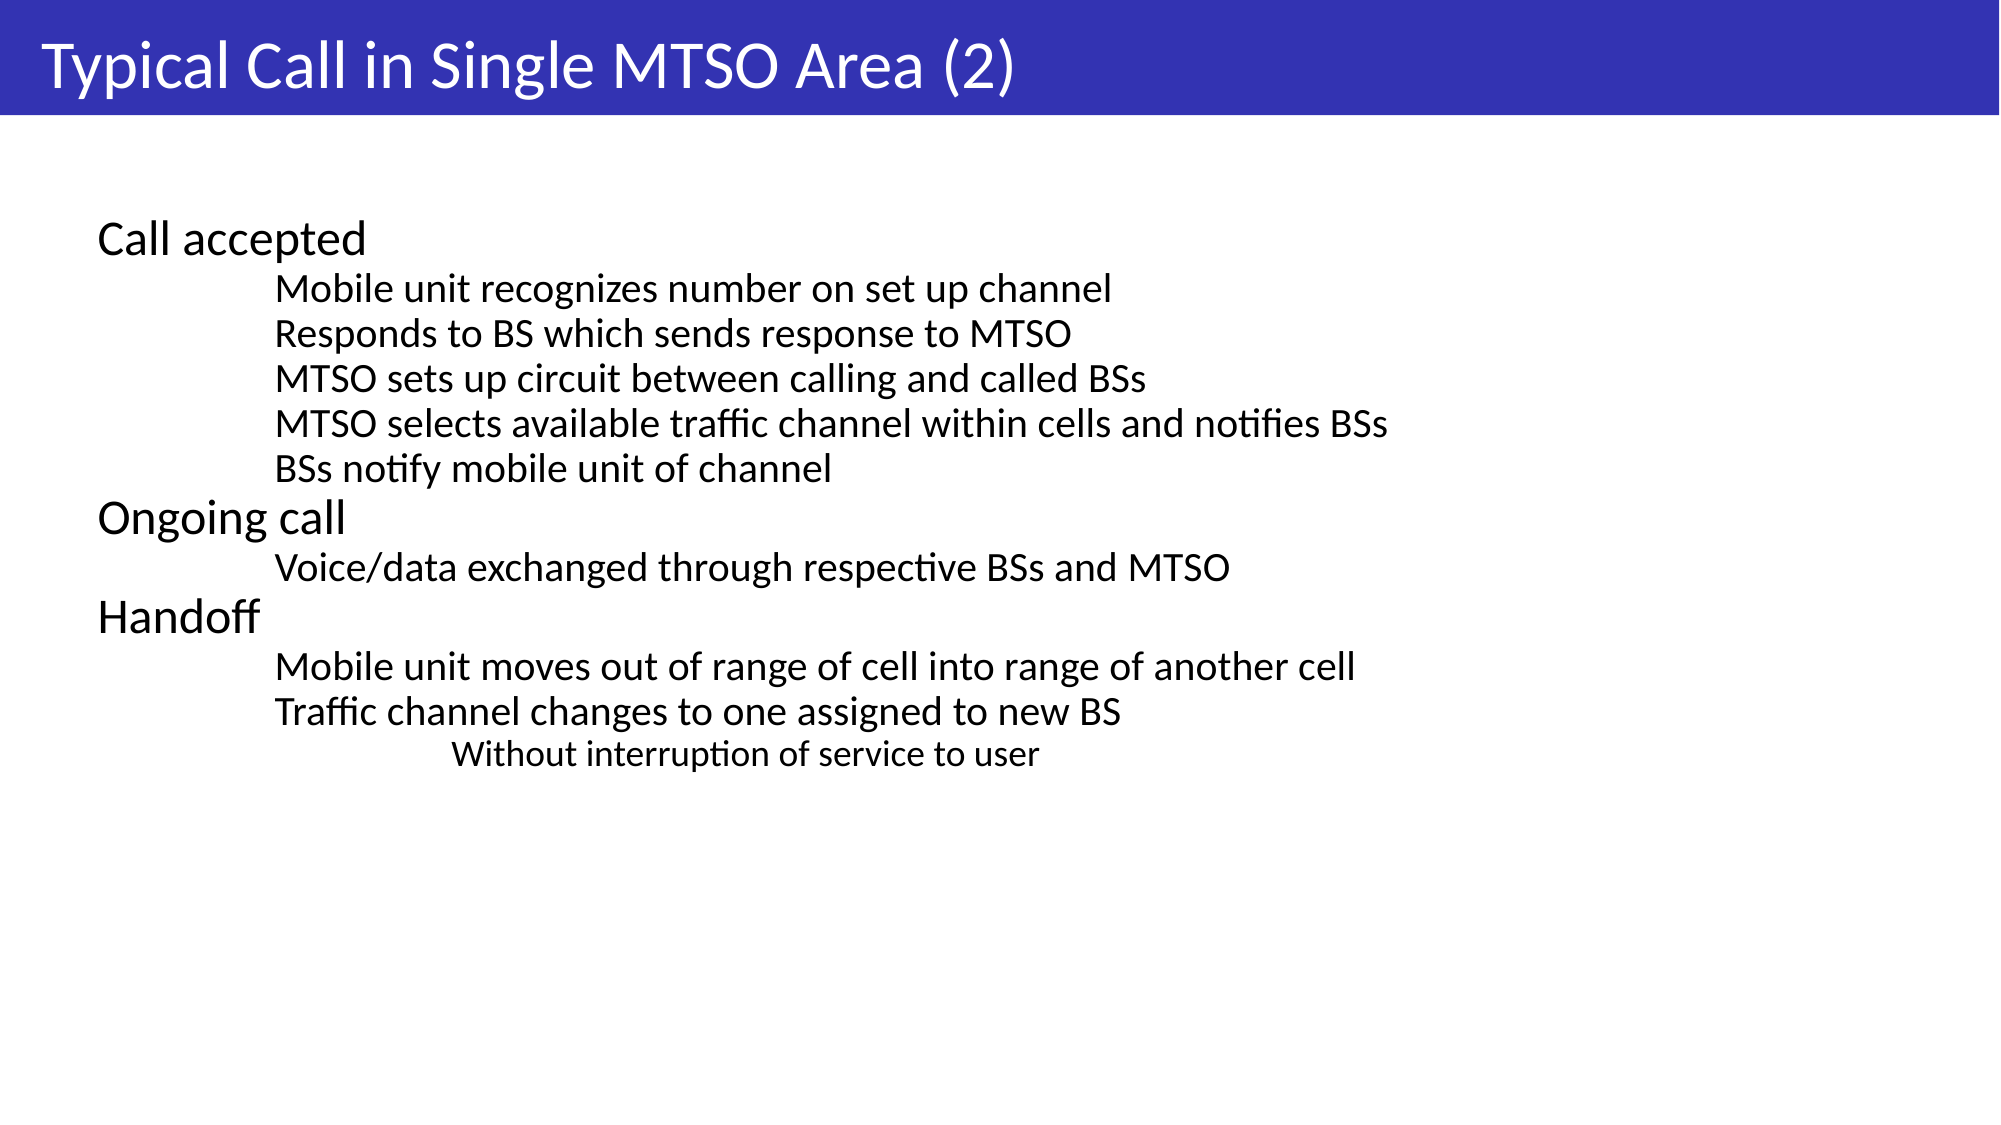

# Typical Call in Single MTSO Area (2)
Call accepted
Mobile unit recognizes number on set up channel
Responds to BS which sends response to MTSO
MTSO sets up circuit between calling and called BSs
MTSO selects available traffic channel within cells and notifies BSs
BSs notify mobile unit of channel
Ongoing call
Voice/data exchanged through respective BSs and MTSO
Handoff
Mobile unit moves out of range of cell into range of another cell
Traffic channel changes to one assigned to new BS
Without interruption of service to user